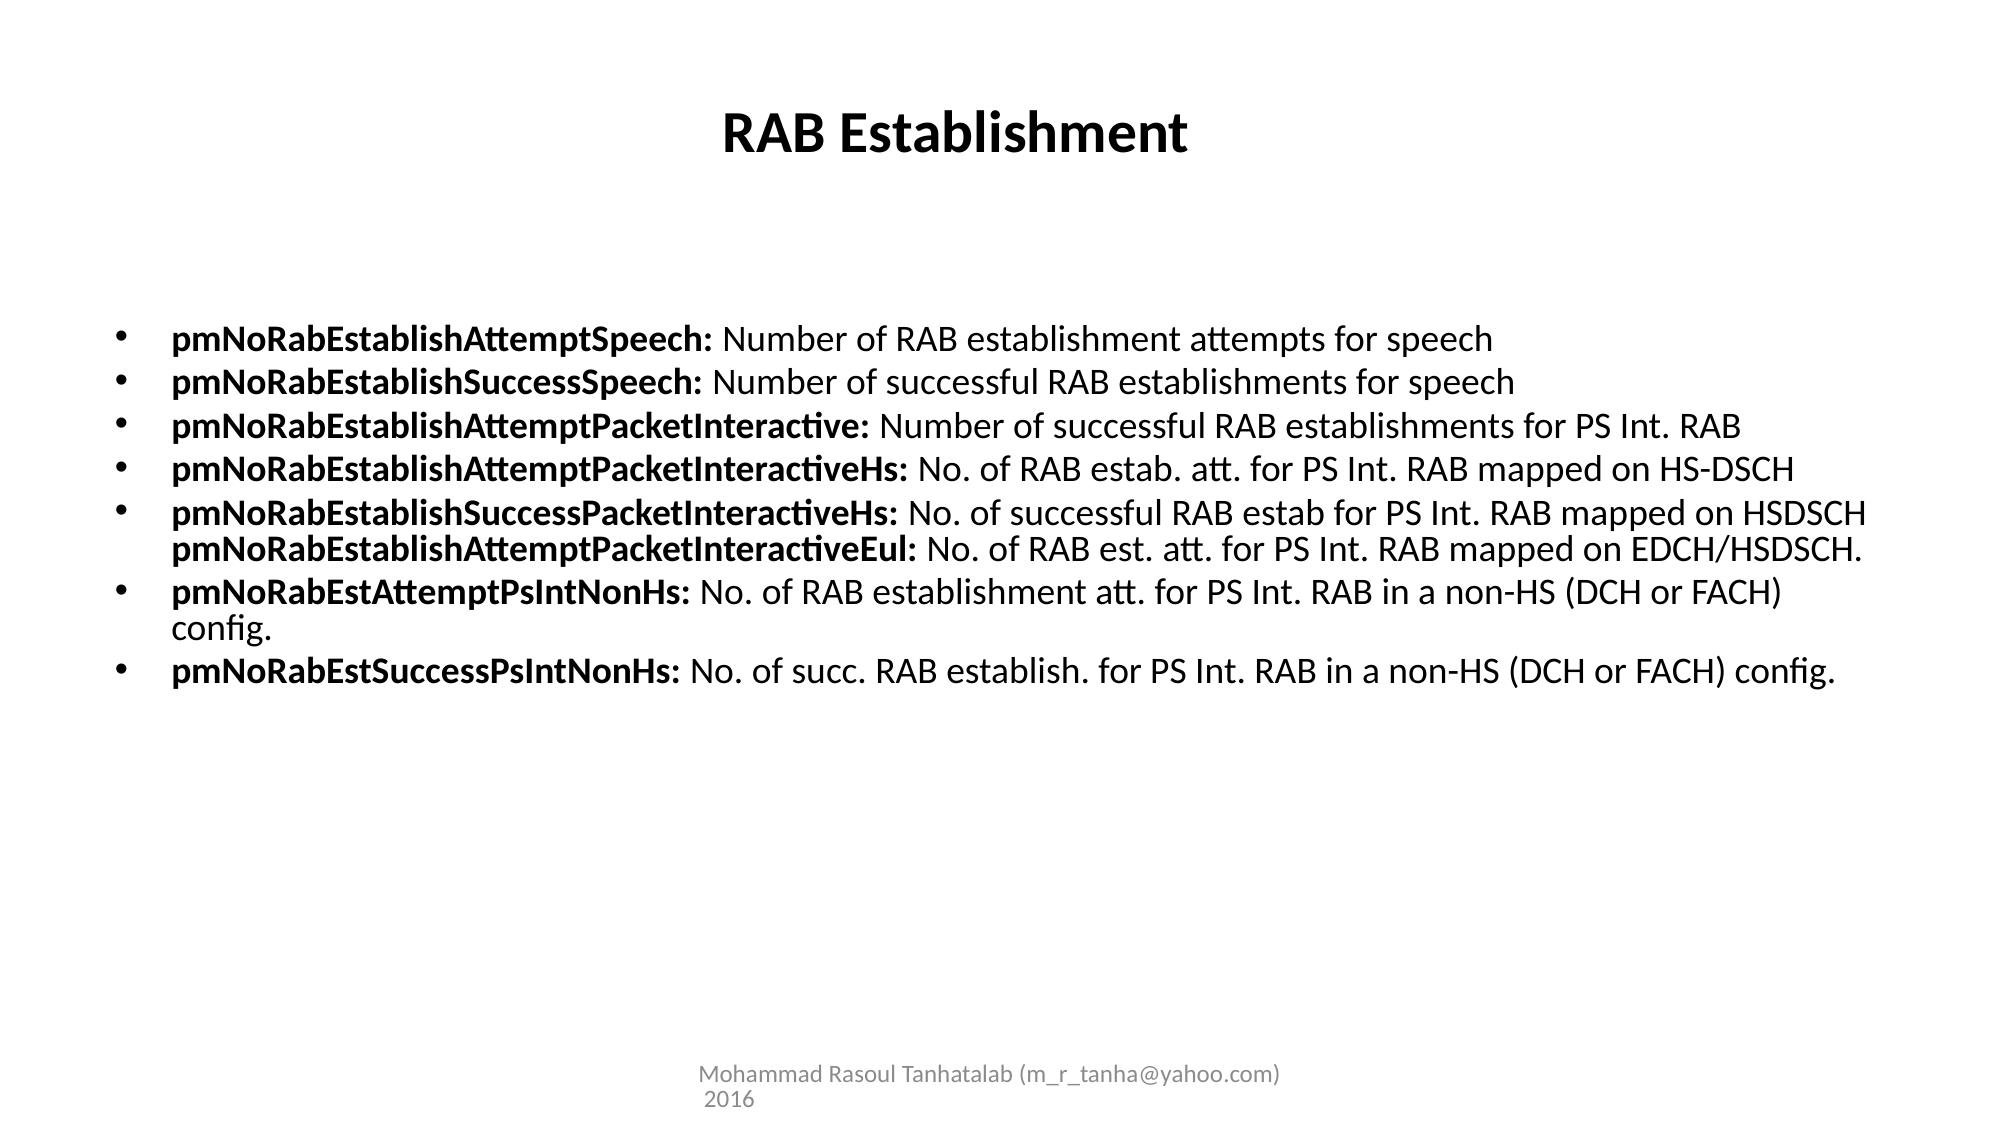

# RAB Establishment

pmNoRabEstablishAttemptSpeech: Number of RAB establishment attempts for speech
pmNoRabEstablishSuccessSpeech: Number of successful RAB establishments for speech
pmNoRabEstablishAttemptPacketInteractive: Number of successful RAB establishments for PS Int. RAB
pmNoRabEstablishAttemptPacketInteractiveHs: No. of RAB estab. att. for PS Int. RAB mapped on HS-DSCH
pmNoRabEstablishSuccessPacketInteractiveHs: No. of successful RAB estab for PS Int. RAB mapped on HSDSCH pmNoRabEstablishAttemptPacketInteractiveEul: No. of RAB est. att. for PS Int. RAB mapped on EDCH/HSDSCH.
pmNoRabEstAttemptPsIntNonHs: No. of RAB establishment att. for PS Int. RAB in a non-HS (DCH or FACH) config.
pmNoRabEstSuccessPsIntNonHs: No. of succ. RAB establish. for PS Int. RAB in a non-HS (DCH or FACH) config.
Mohammad Rasoul Tanhatalab (m_r_tanha@yahoo.com)    2016